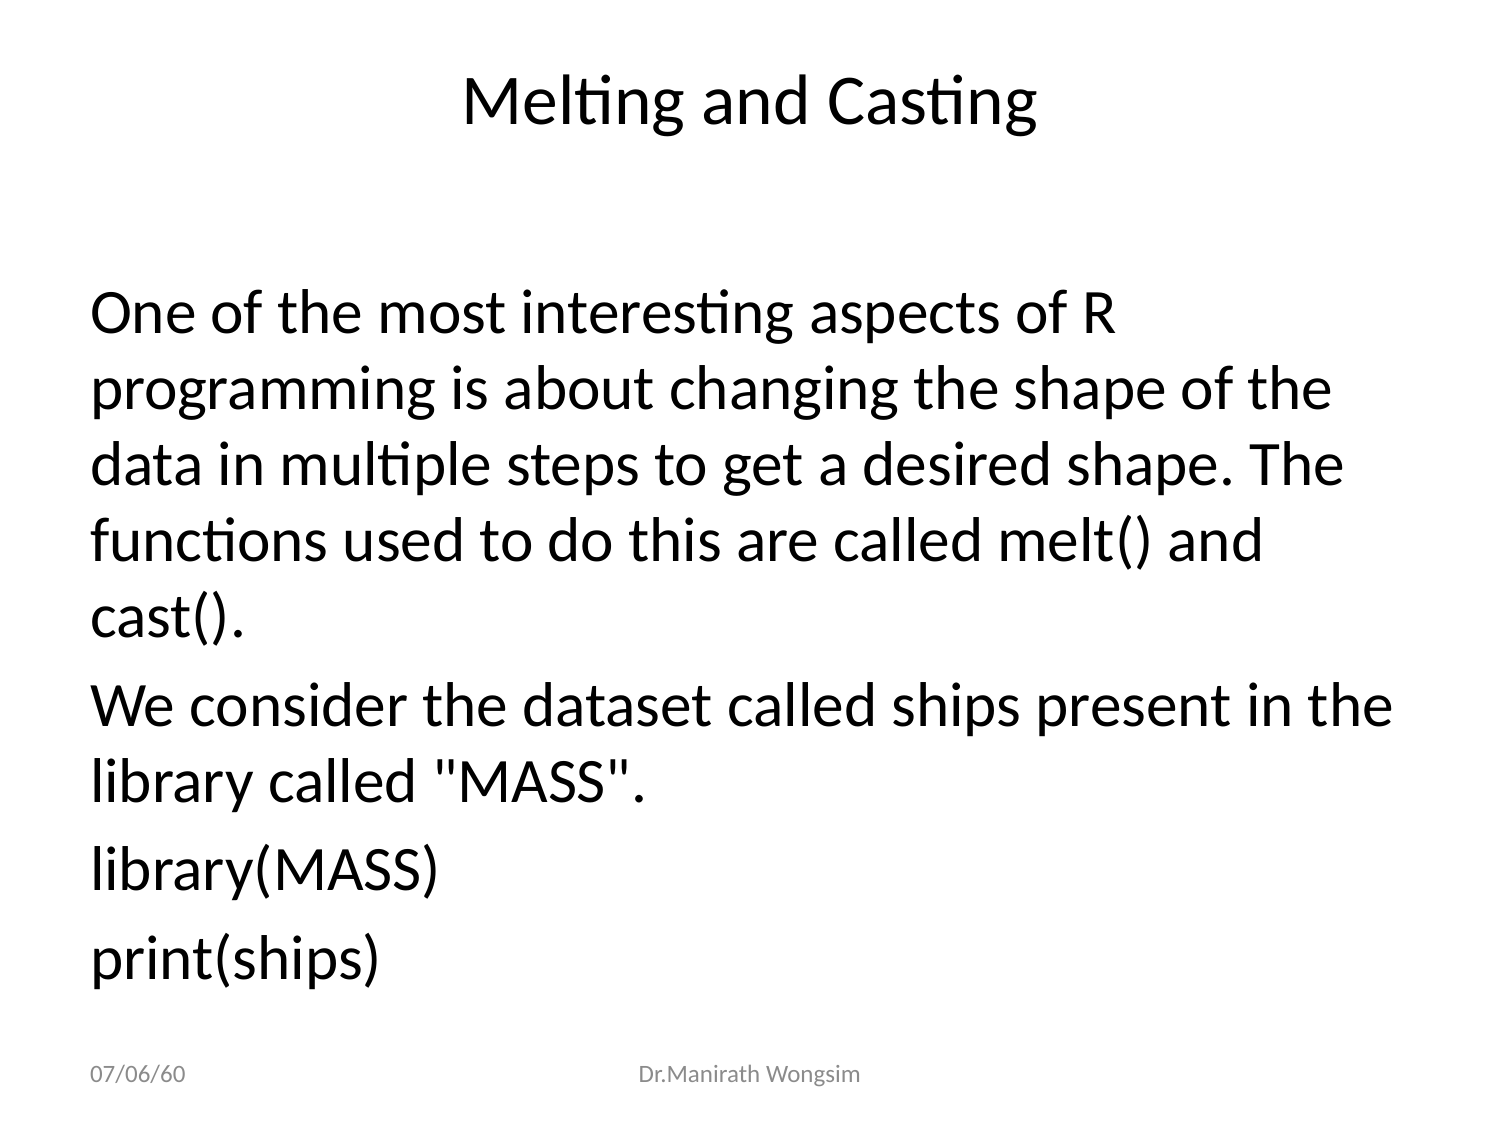

# Melting and Casting
One of the most interesting aspects of R programming is about changing the shape of the data in multiple steps to get a desired shape. The functions used to do this are called melt() and cast().
We consider the dataset called ships present in the library called "MASS".
library(MASS)
print(ships)

07/06/60
Dr.Manirath Wongsim